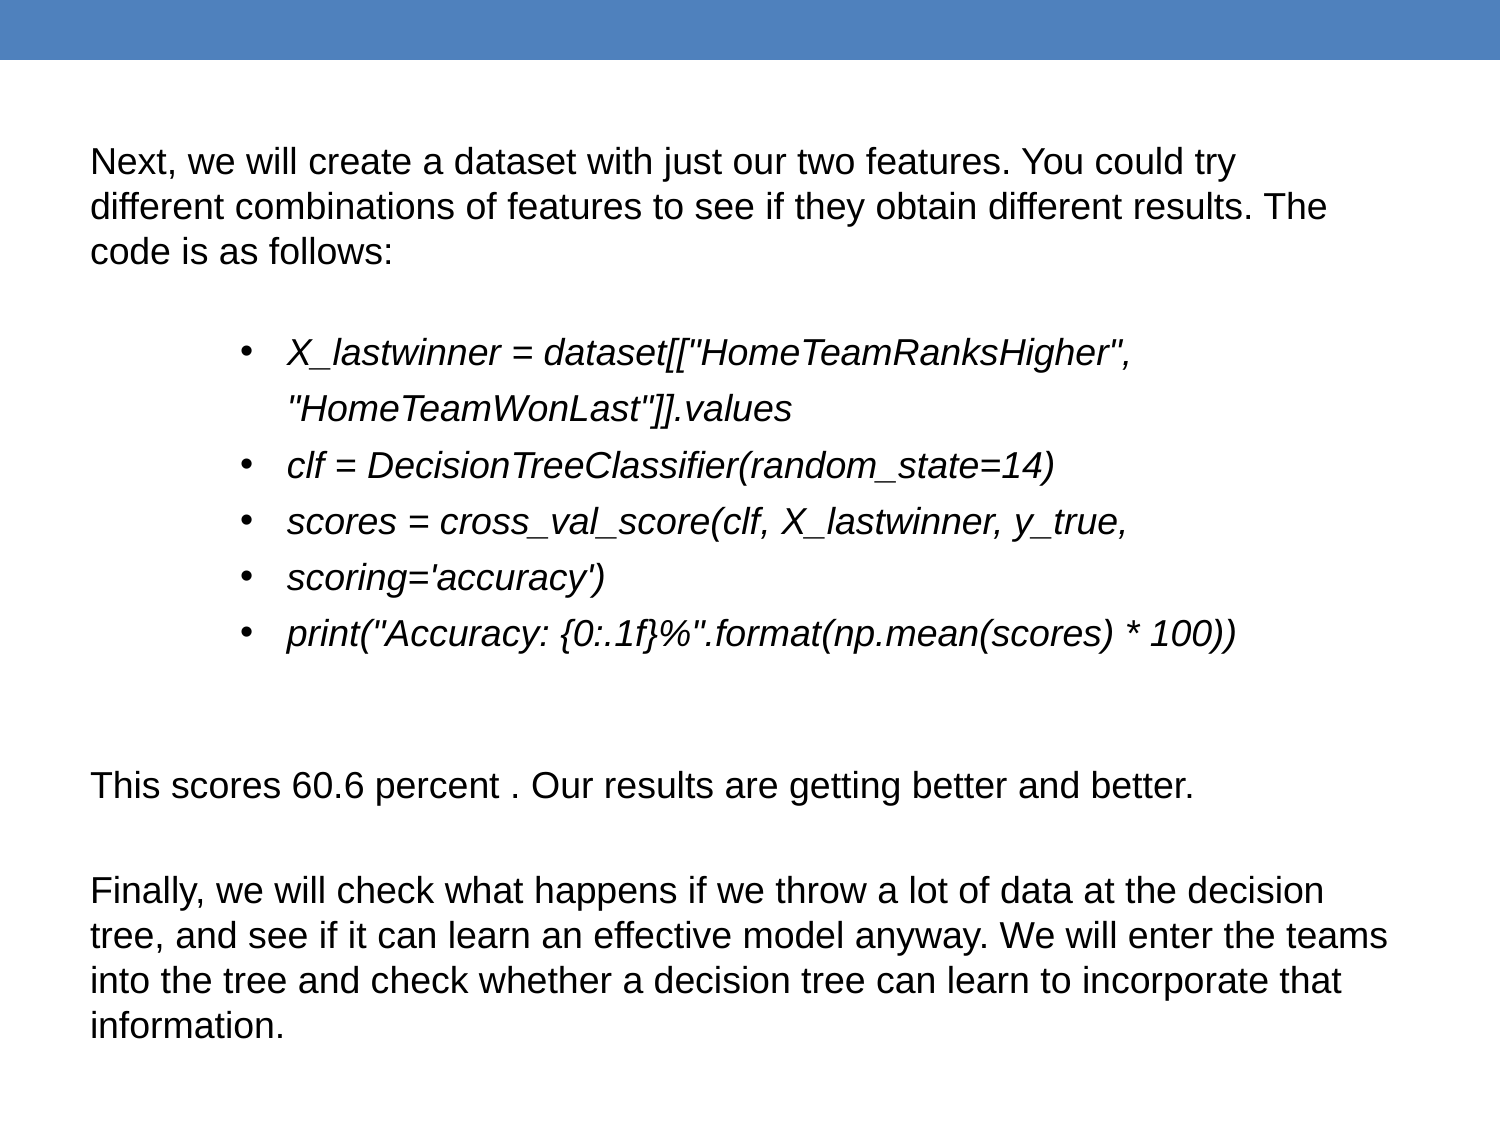

Next, we will create a dataset with just our two features. You could try different combinations of features to see if they obtain different results. The code is as follows:

X_lastwinner = dataset[["HomeTeamRanksHigher", "HomeTeamWonLast"]].values
clf = DecisionTreeClassifier(random_state=14)
scores = cross_val_score(clf, X_lastwinner, y_true,
scoring='accuracy')
print("Accuracy: {0:.1f}%".format(np.mean(scores) * 100))
This scores 60.6 percent . Our results are getting better and better.
Finally, we will check what happens if we throw a lot of data at the decision tree, and see if it can learn an effective model anyway. We will enter the teams into the tree and check whether a decision tree can learn to incorporate that information.